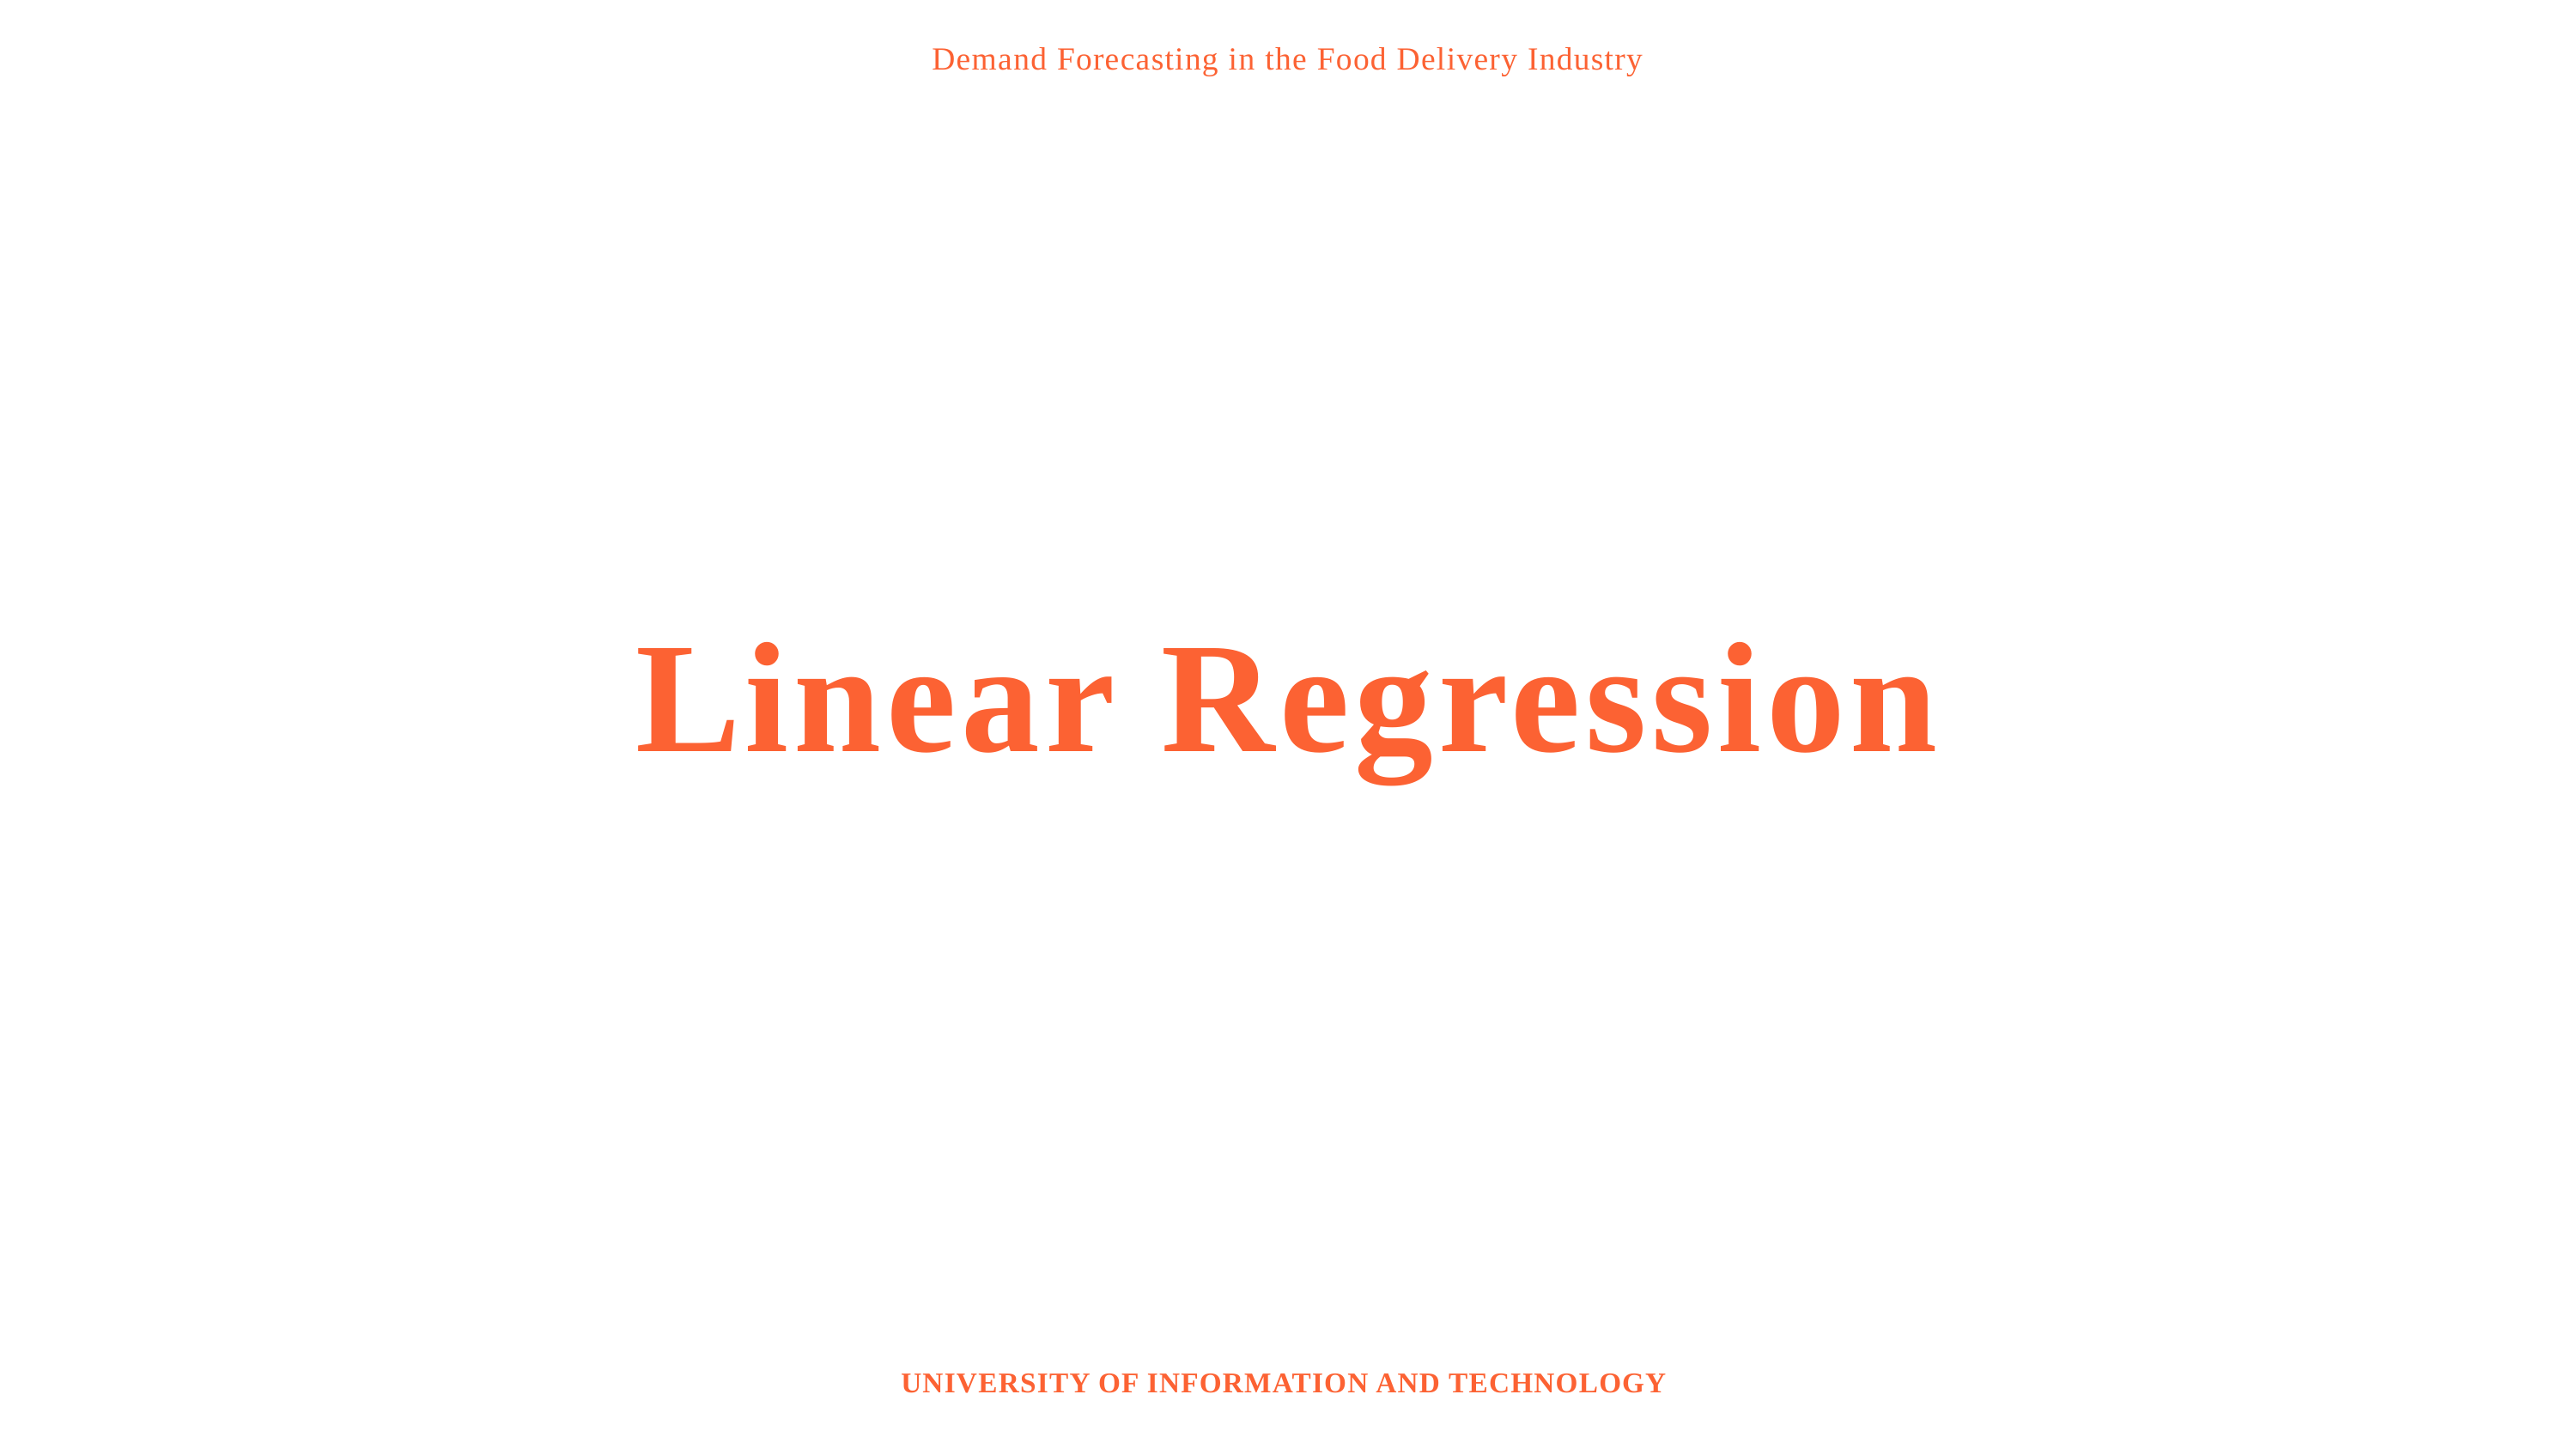

Demand Forecasting in the Food Delivery Industry
Linear Regression
UNIVERSITY OF INFORMATION AND TECHNOLOGY